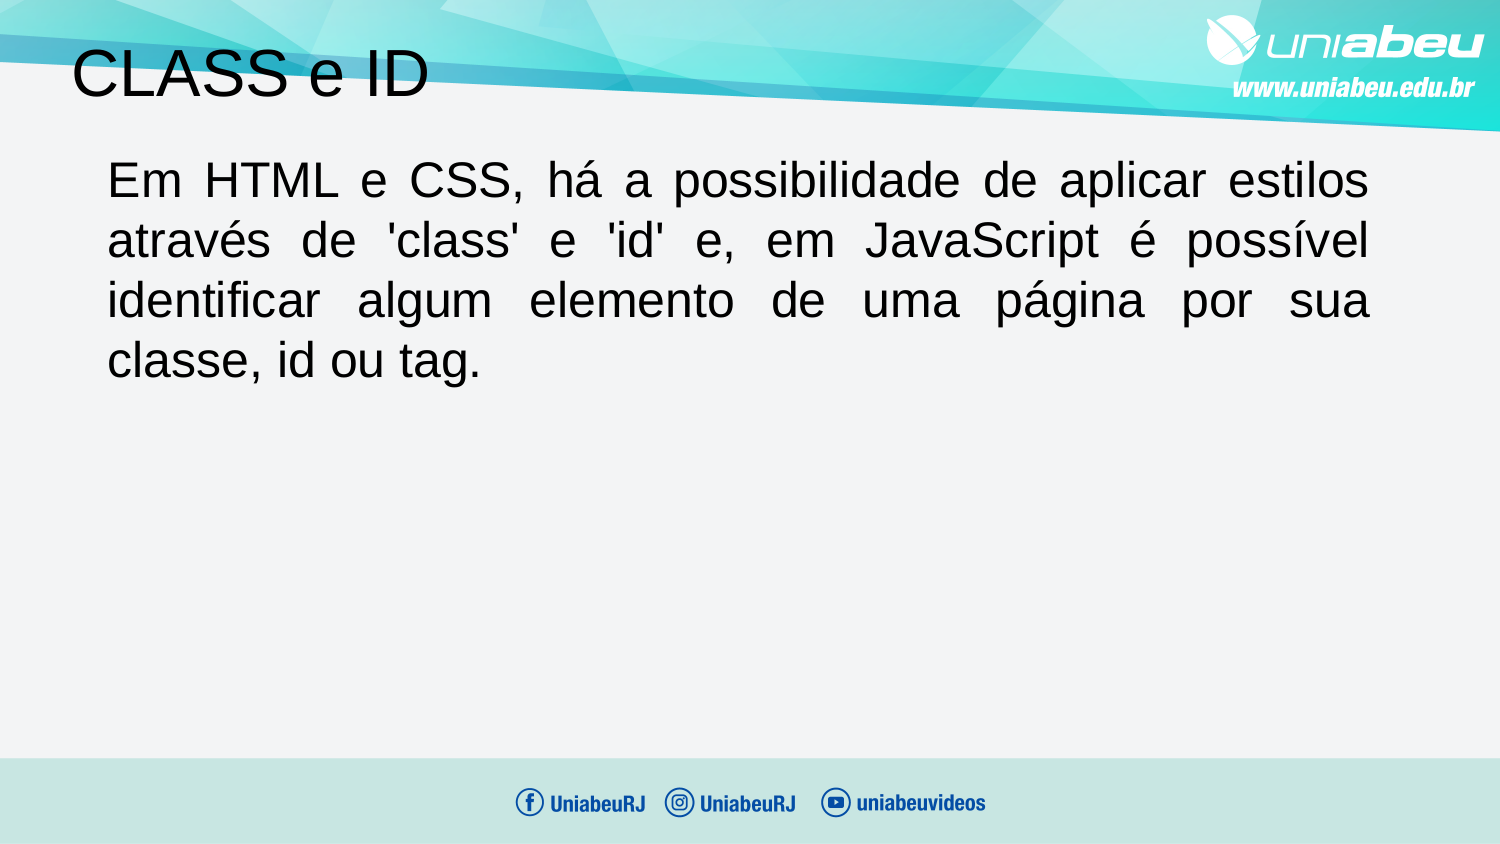

CLASS e ID
Em HTML e CSS, há a possibilidade de aplicar estilos através de 'class' e 'id' e, em JavaScript é possível identificar algum elemento de uma página por sua classe, id ou tag.